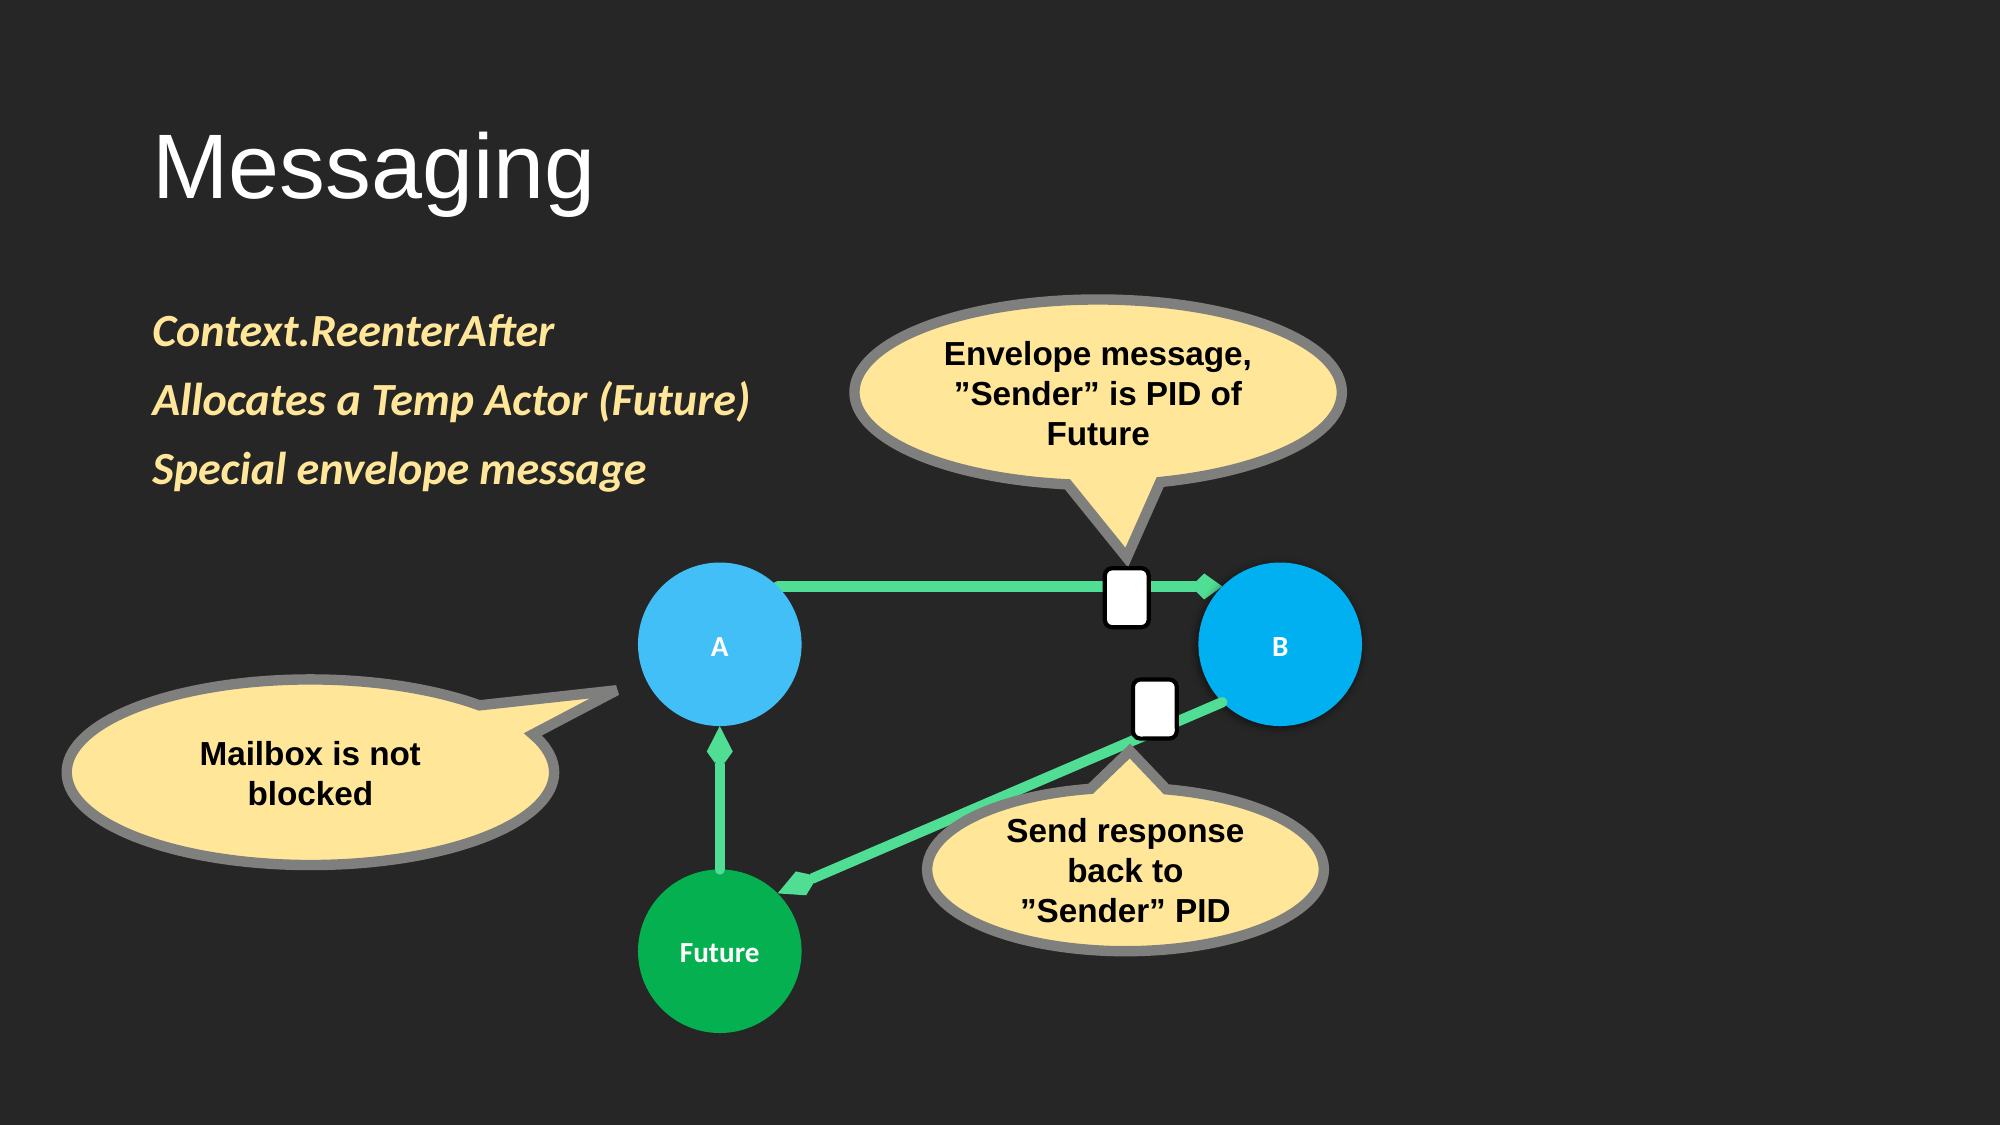

# Messaging
Context.ReenterAfter
Allocates a Temp Actor (Future)
Special envelope message
Envelope message,
”Sender” is PID of Future
A
B

Mailbox is not blocked

Send response back to ”Sender” PID
Future